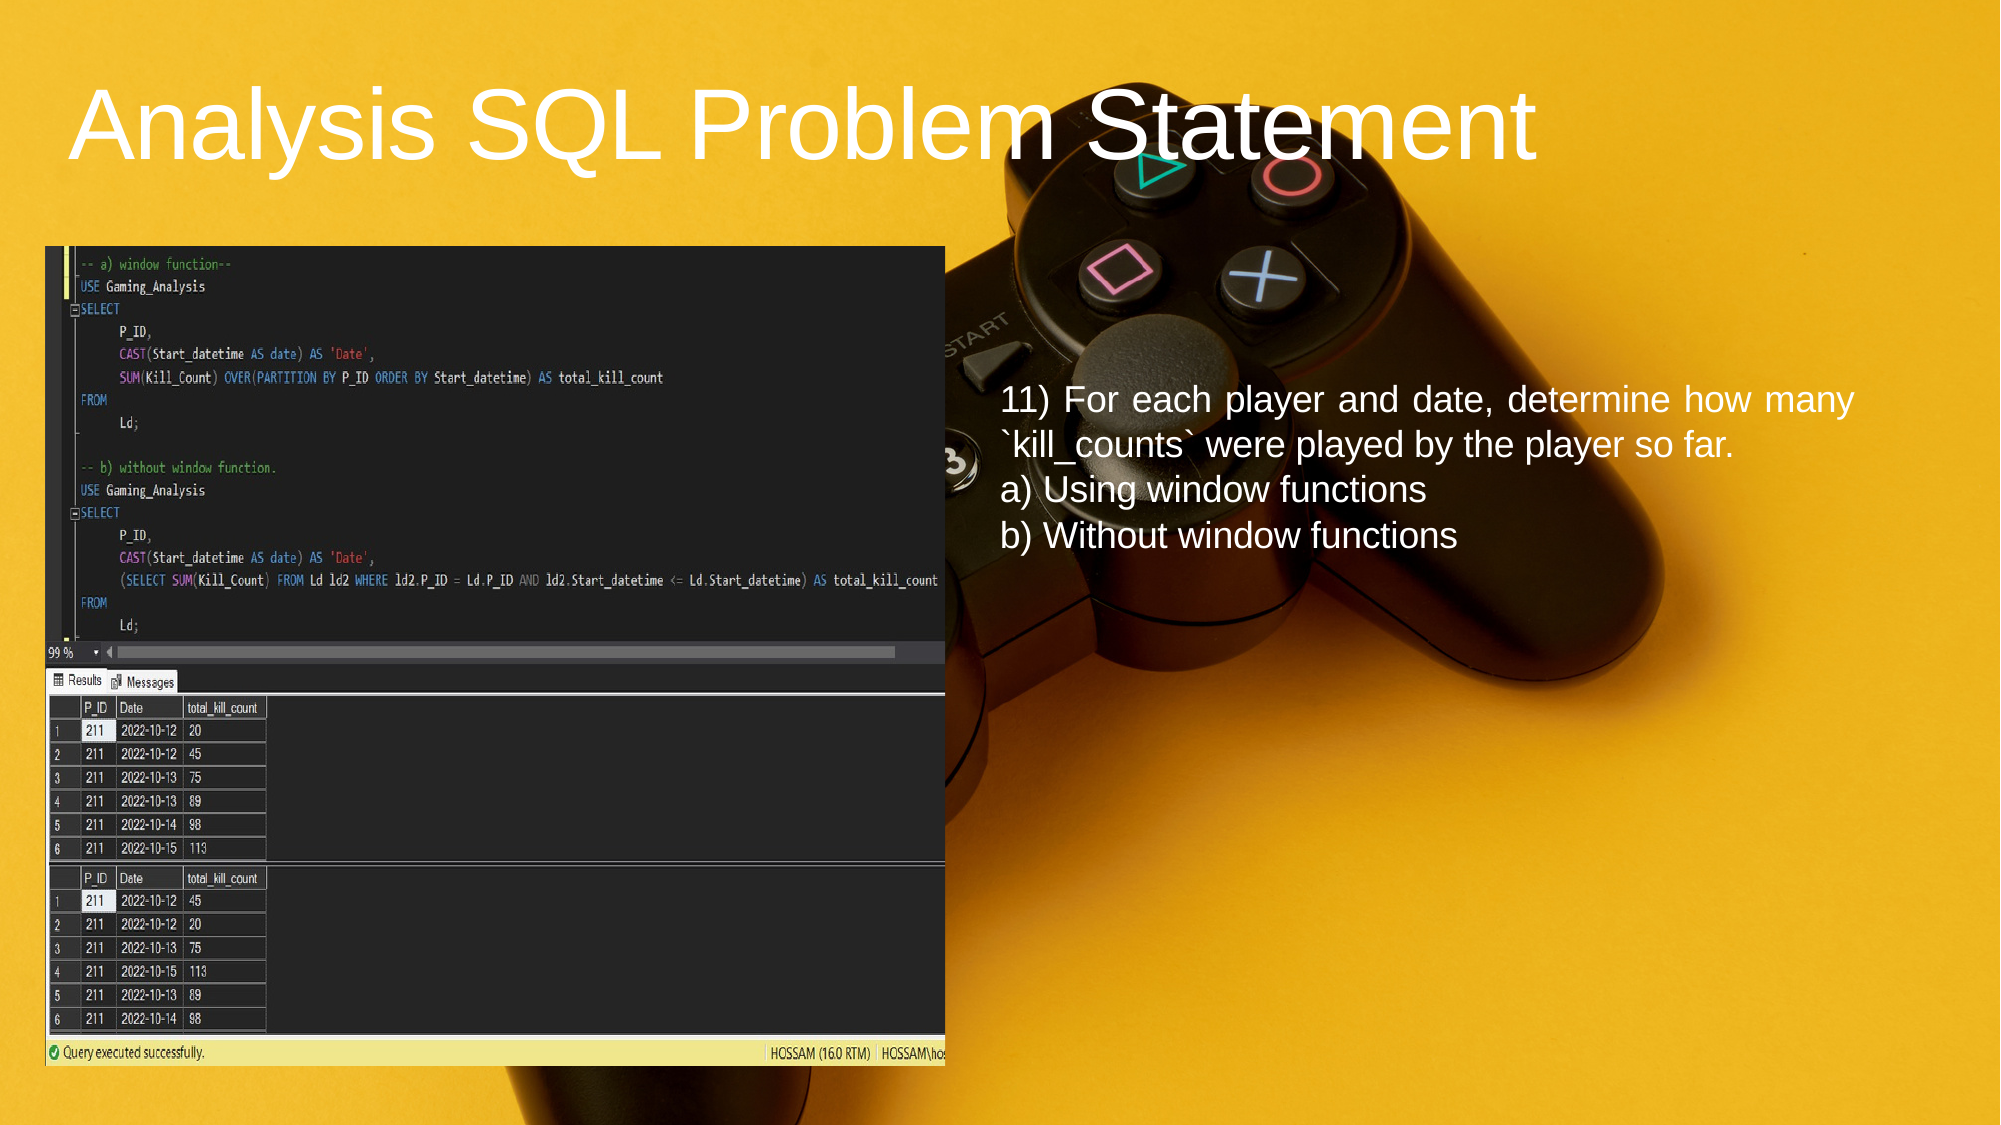

Analysis SQL Problem Statement

11) For each player and date, determine how many `kill_counts` were played by the player so far.
a) Using window functions
b) Without window functions